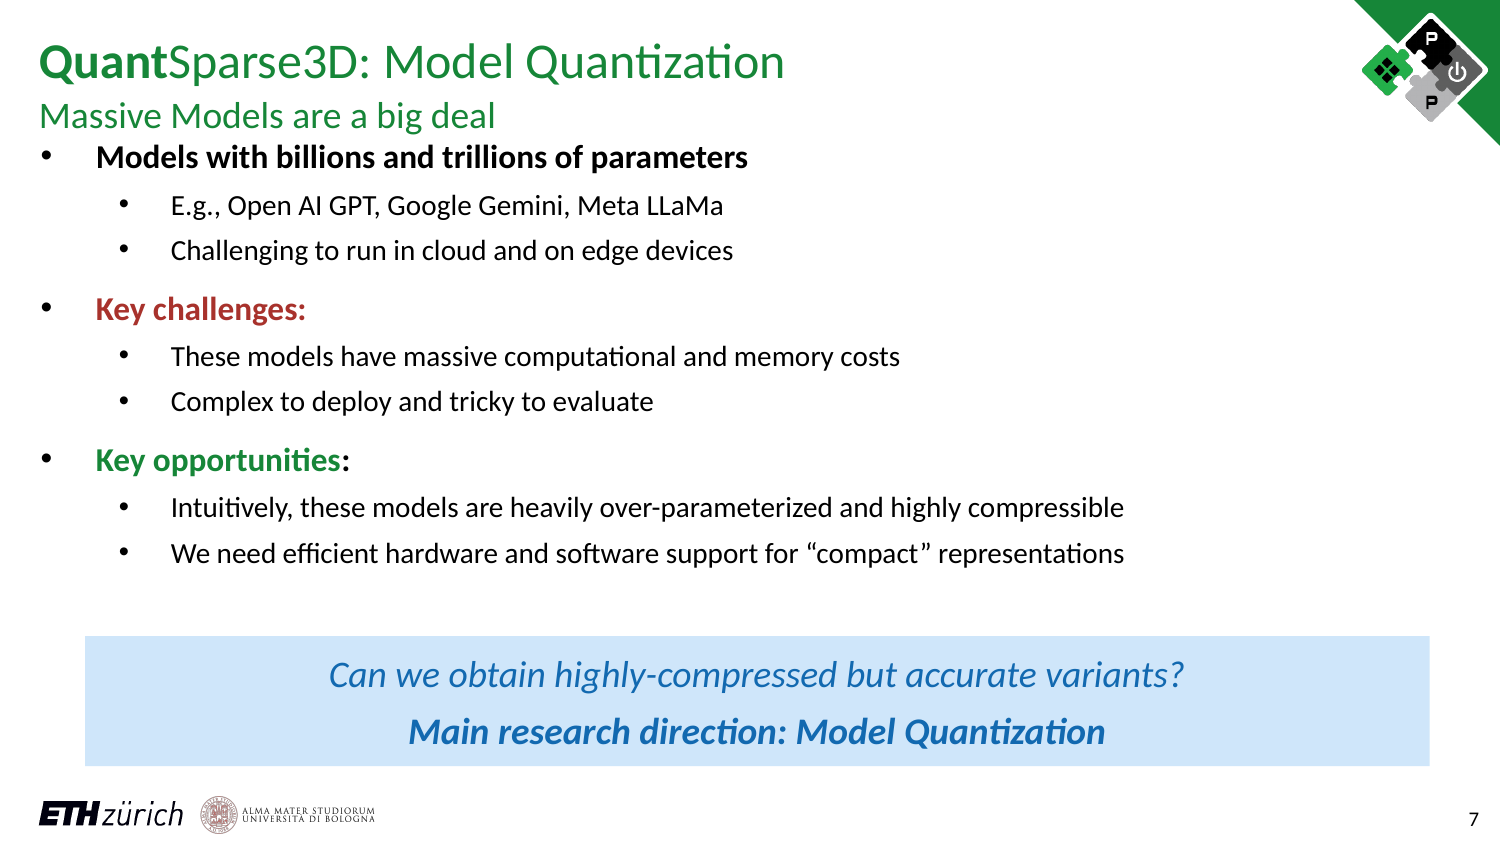

# QuantSparse3D: Model Quantization
Massive Models are a big deal
Models with billions and trillions of parameters
E.g., Open AI GPT, Google Gemini, Meta LLaMa
Challenging to run in cloud and on edge devices
Key challenges:
These models have massive computational and memory costs
Complex to deploy and tricky to evaluate
Key opportunities:
Intuitively, these models are heavily over-parameterized and highly compressible
We need efficient hardware and software support for “compact” representations

Can we obtain highly-compressed but accurate variants?
Main research direction: Model Quantization
7